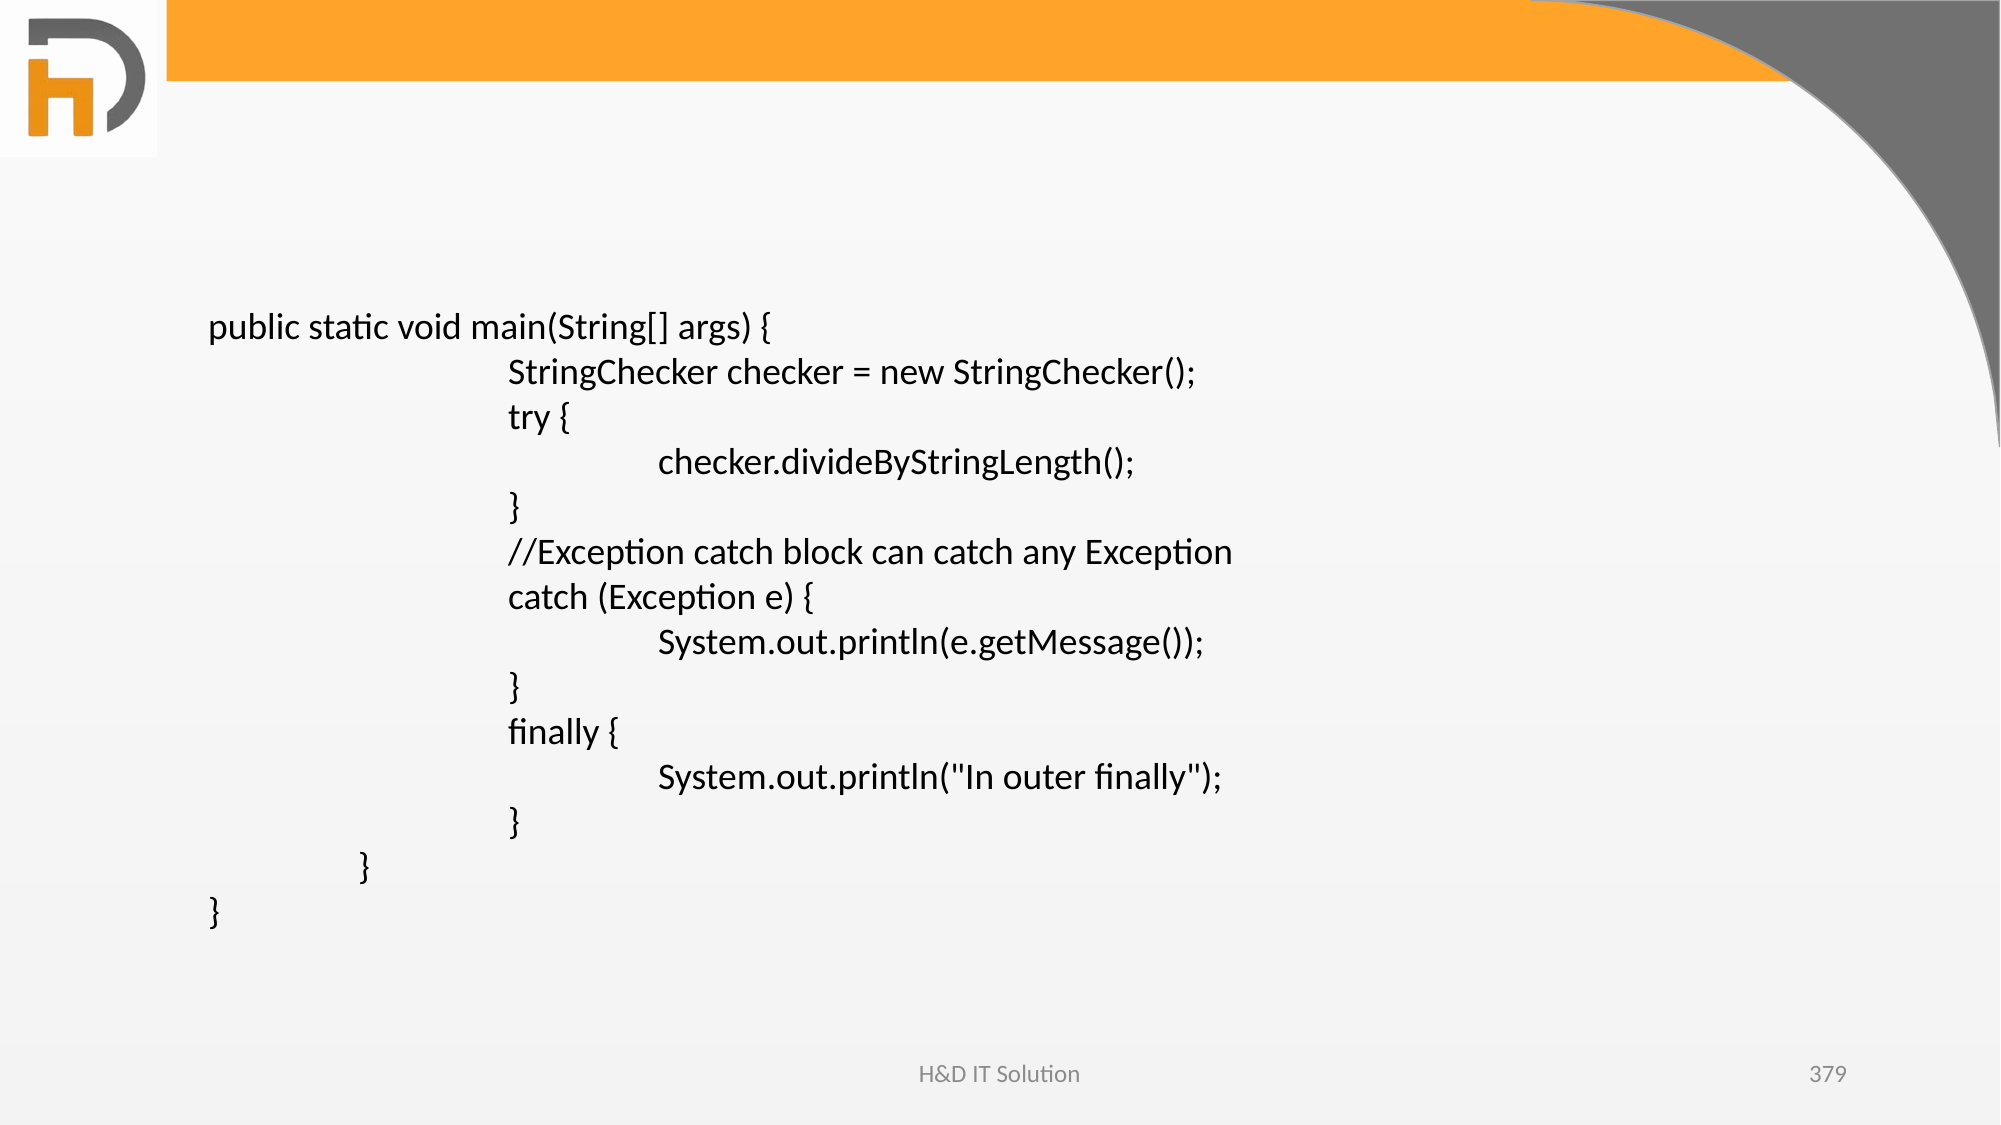

public static void main(String[] args) {
		StringChecker checker = new StringChecker();
		try {
			checker.divideByStringLength();
		}
		//Exception catch block can catch any Exception
		catch (Exception e) {
			System.out.println(e.getMessage());
		}
		finally {
			System.out.println("In outer finally");
		}
	}
}
H&D IT Solution
379